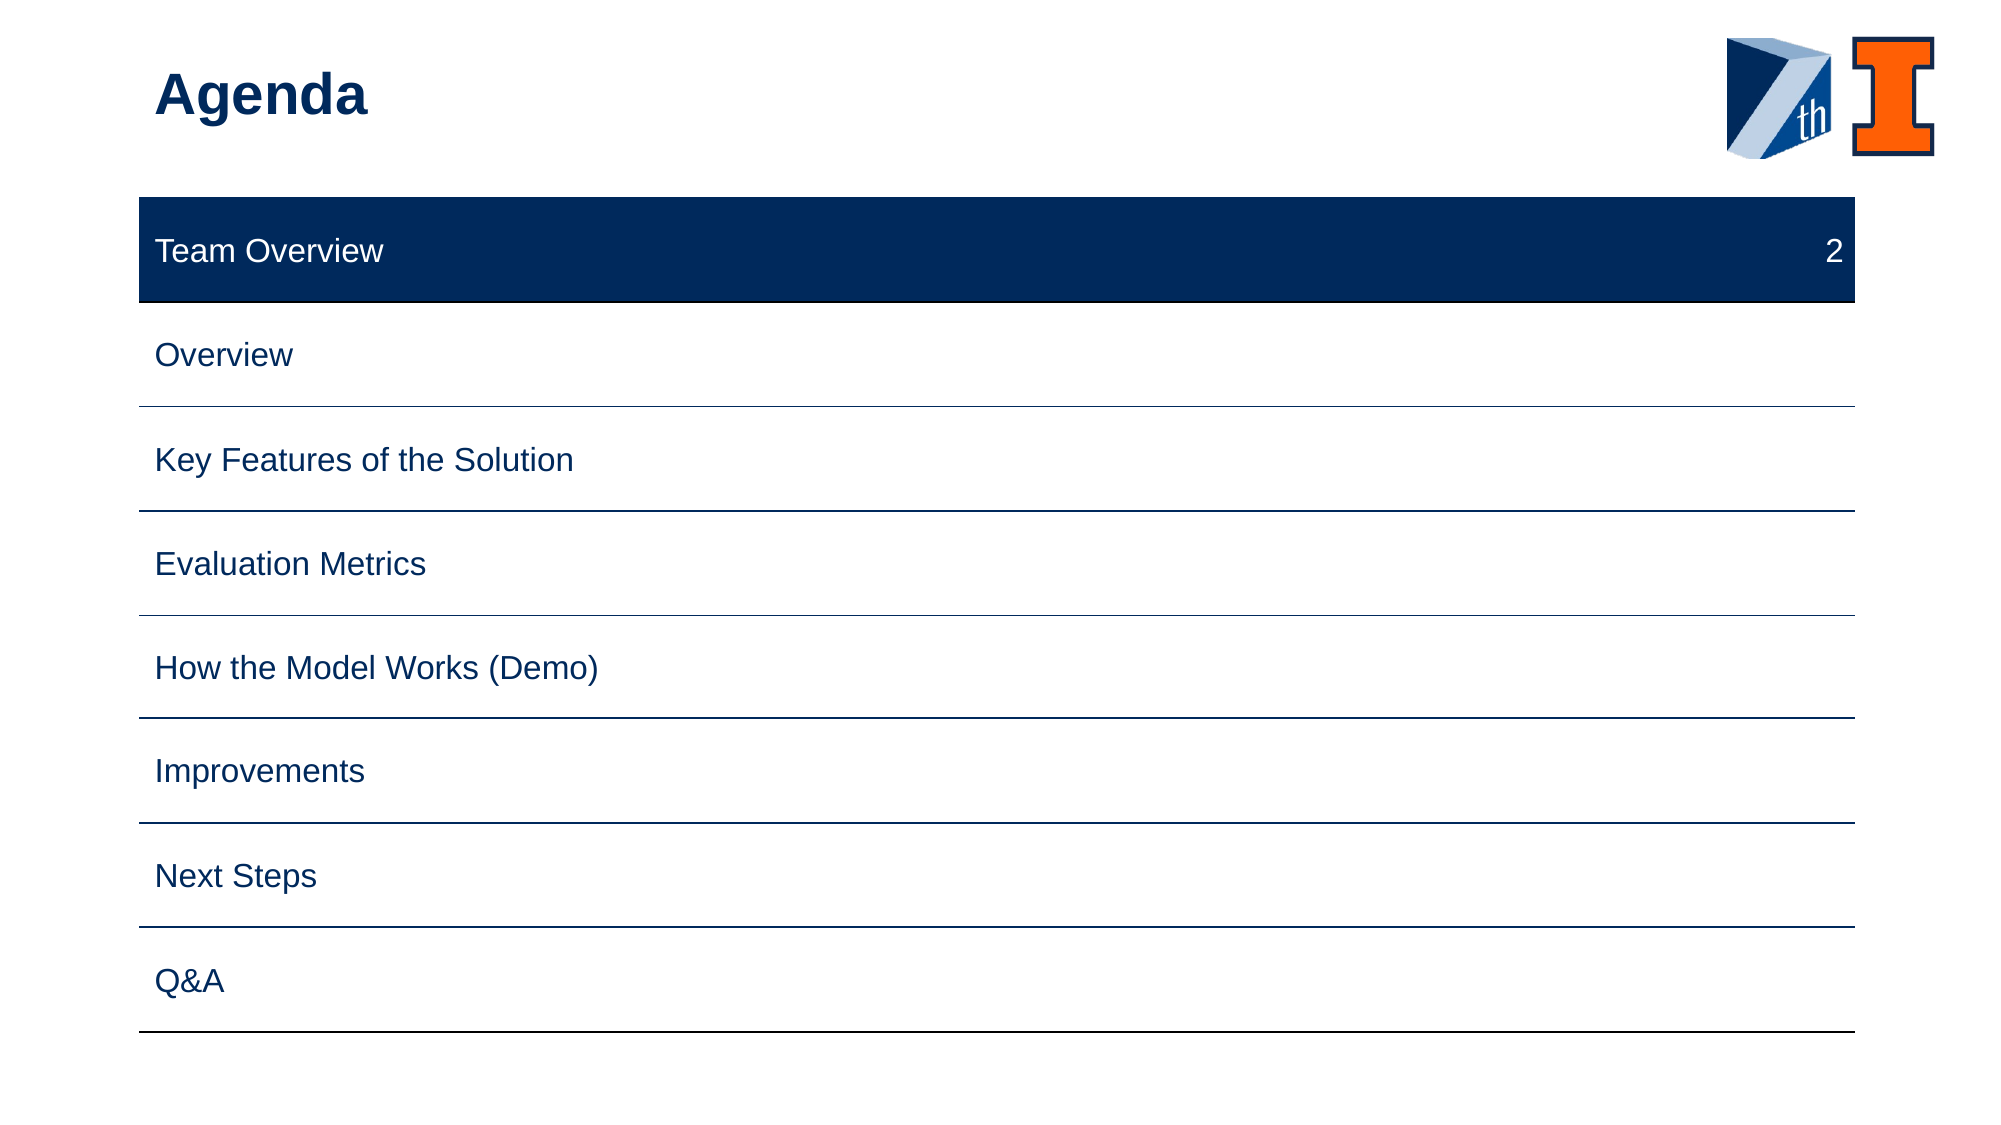

Agenda
| Team Overview | 2 |
| --- | --- |
| Overview |  |
| Key Features of the Solution |  |
| Evaluation Metrics |  |
| How the Model Works (Demo) |  |
| Improvements |  |
| Next Steps |  |
| Q&A |  |